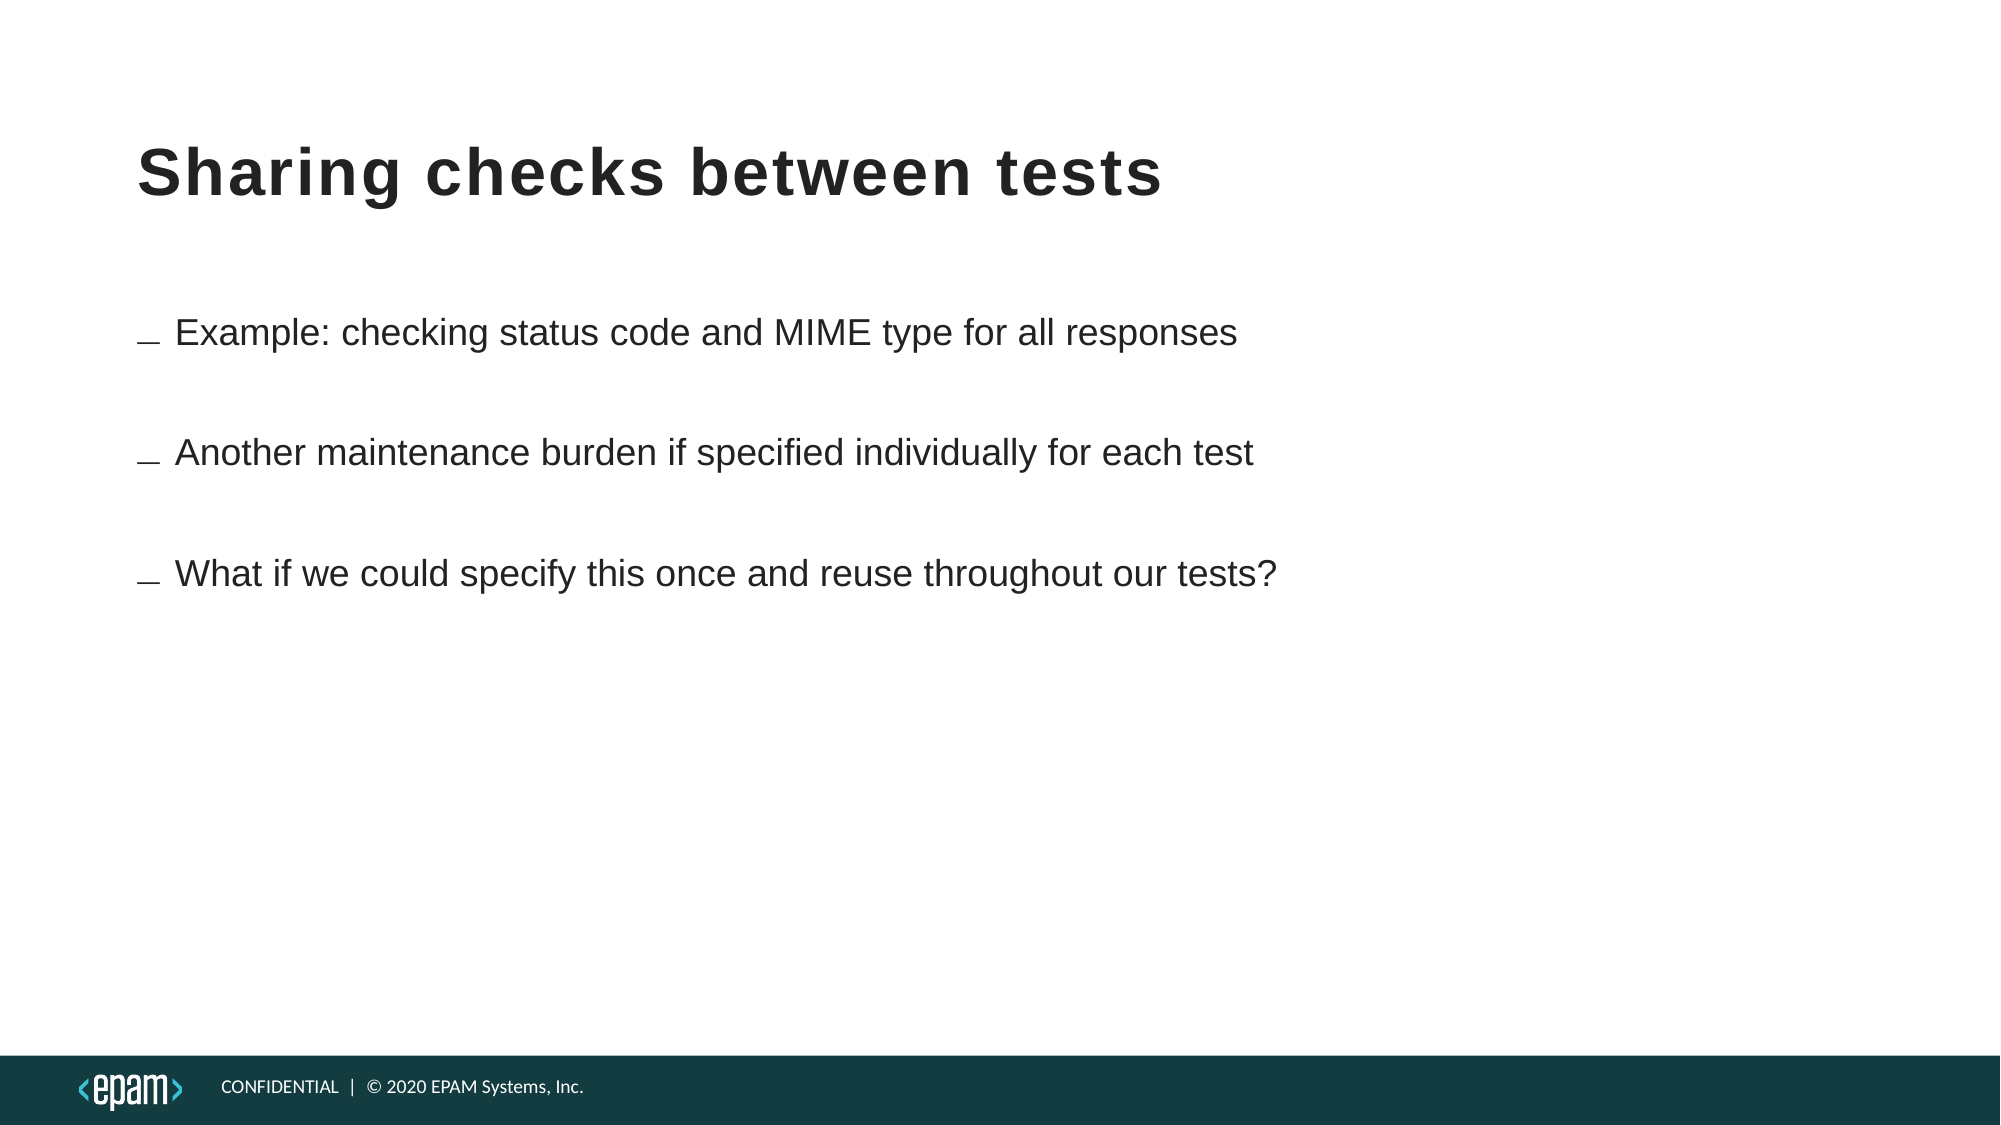

# Sharing checks between tests
Example: checking status code and MIME type for all responses

Another maintenance burden if specified individually for each test

What if we could specify this once and reuse throughout our tests?